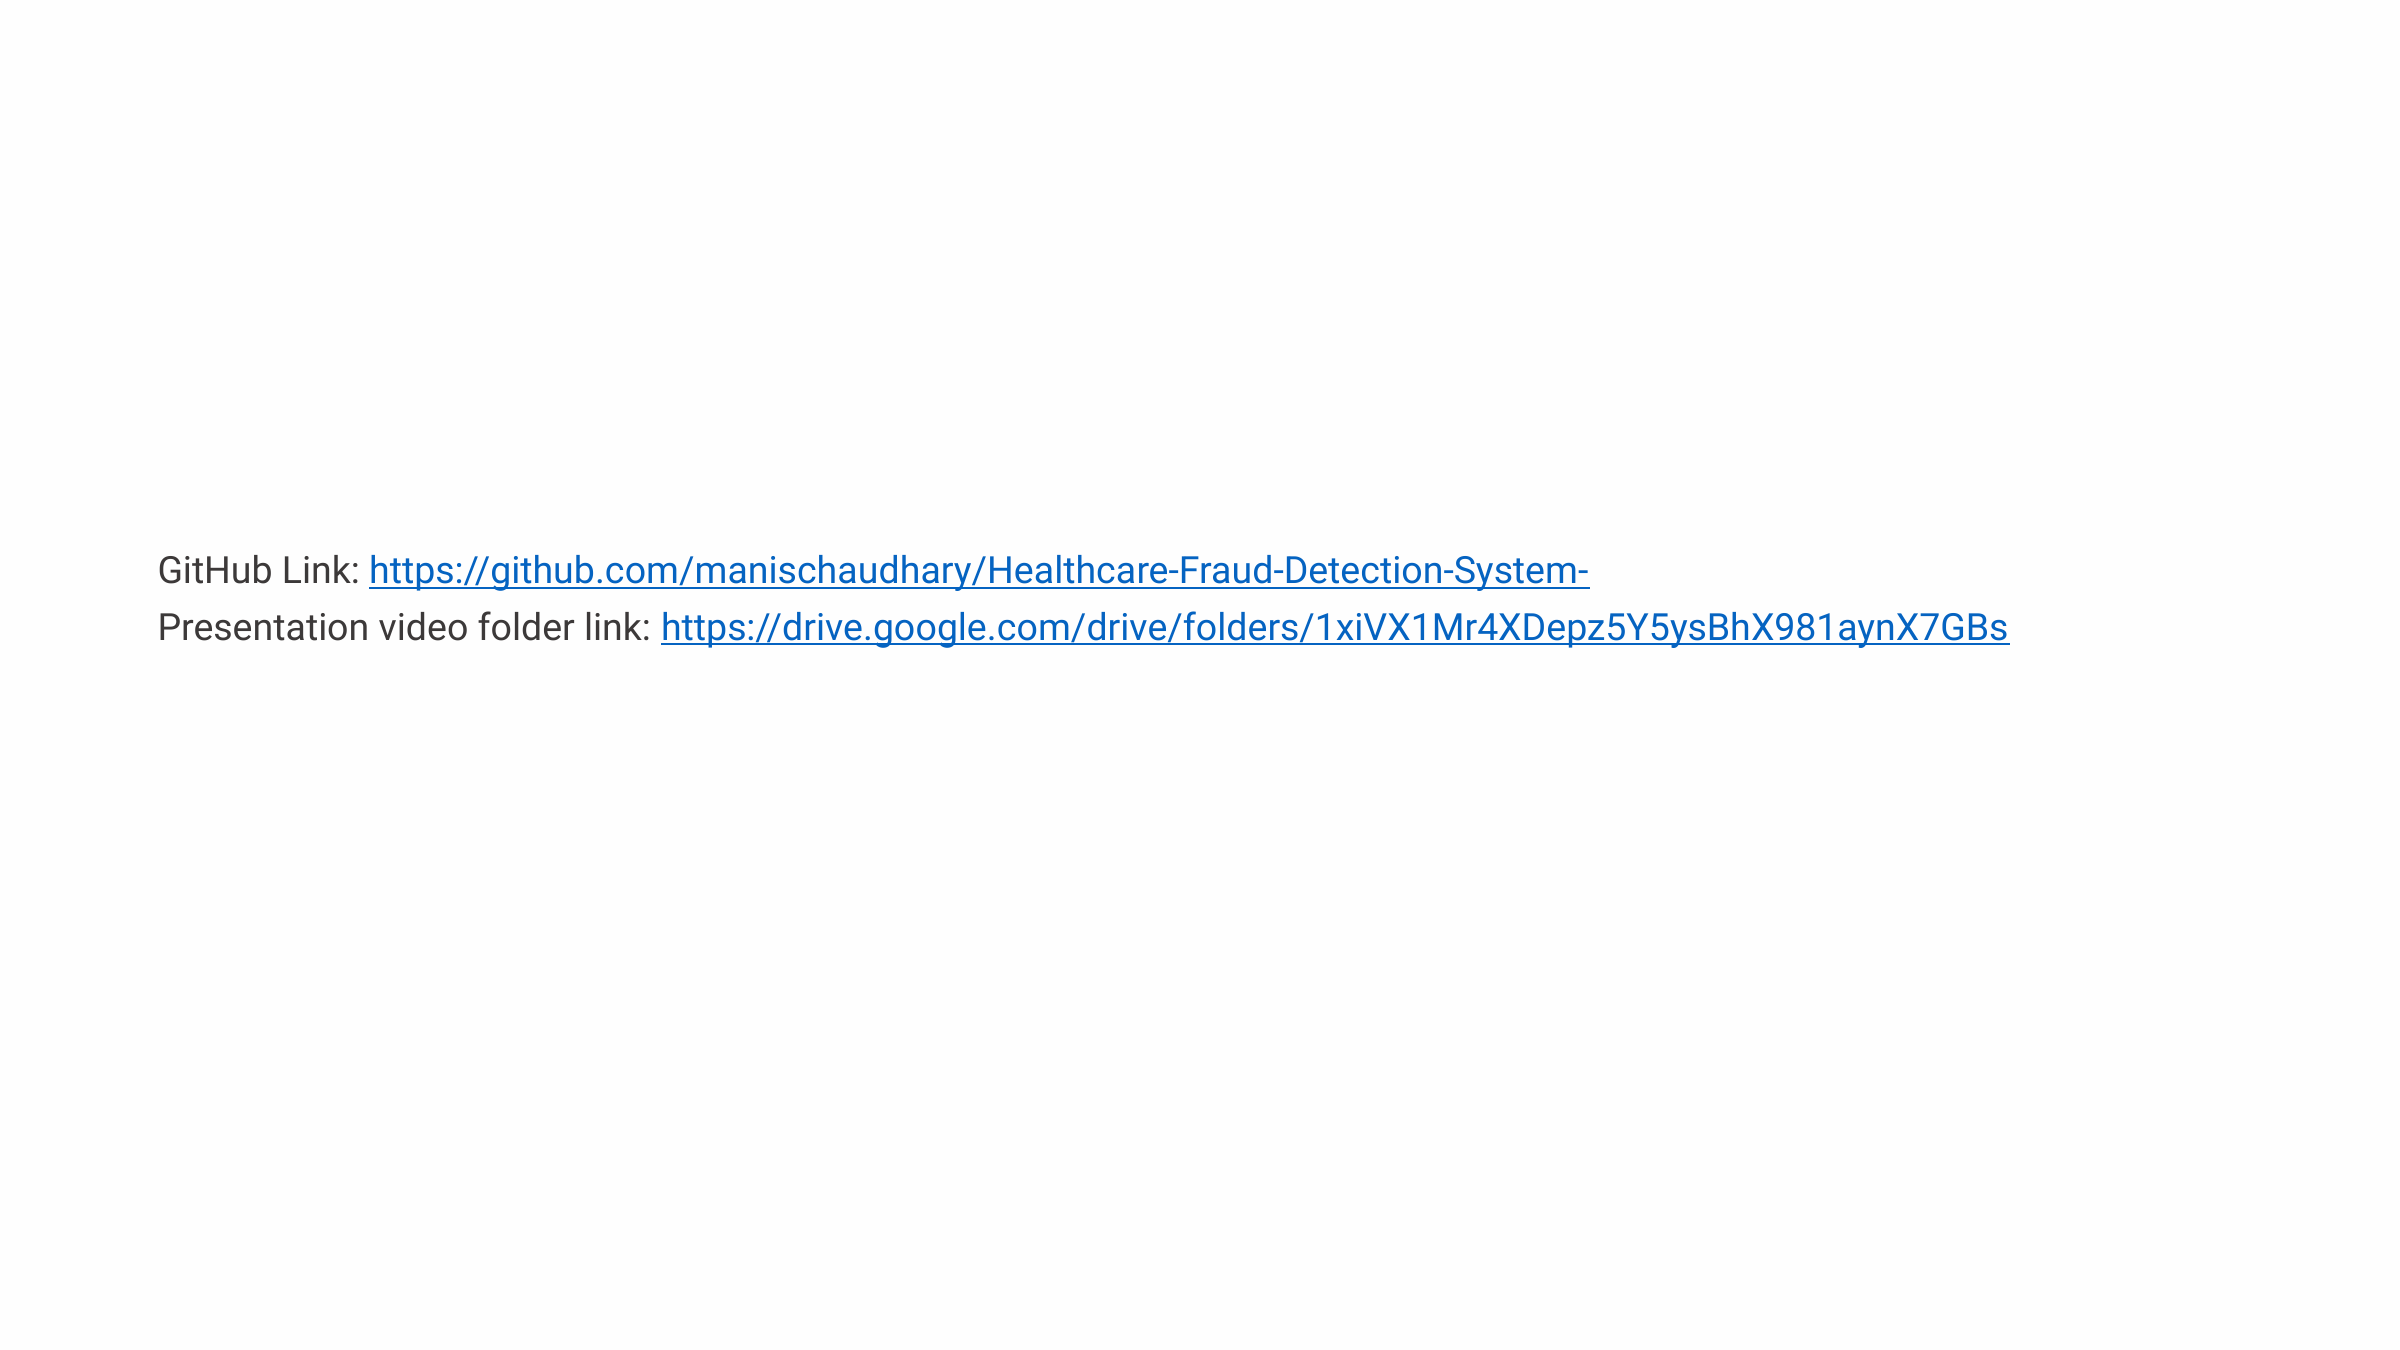

GitHub Link: https://github.com/manischaudhary/Healthcare-Fraud-Detection-System-
Presentation video folder link: https://drive.google.com/drive/folders/1xiVX1Mr4XDepz5Y5ysBhX981aynX7GBs